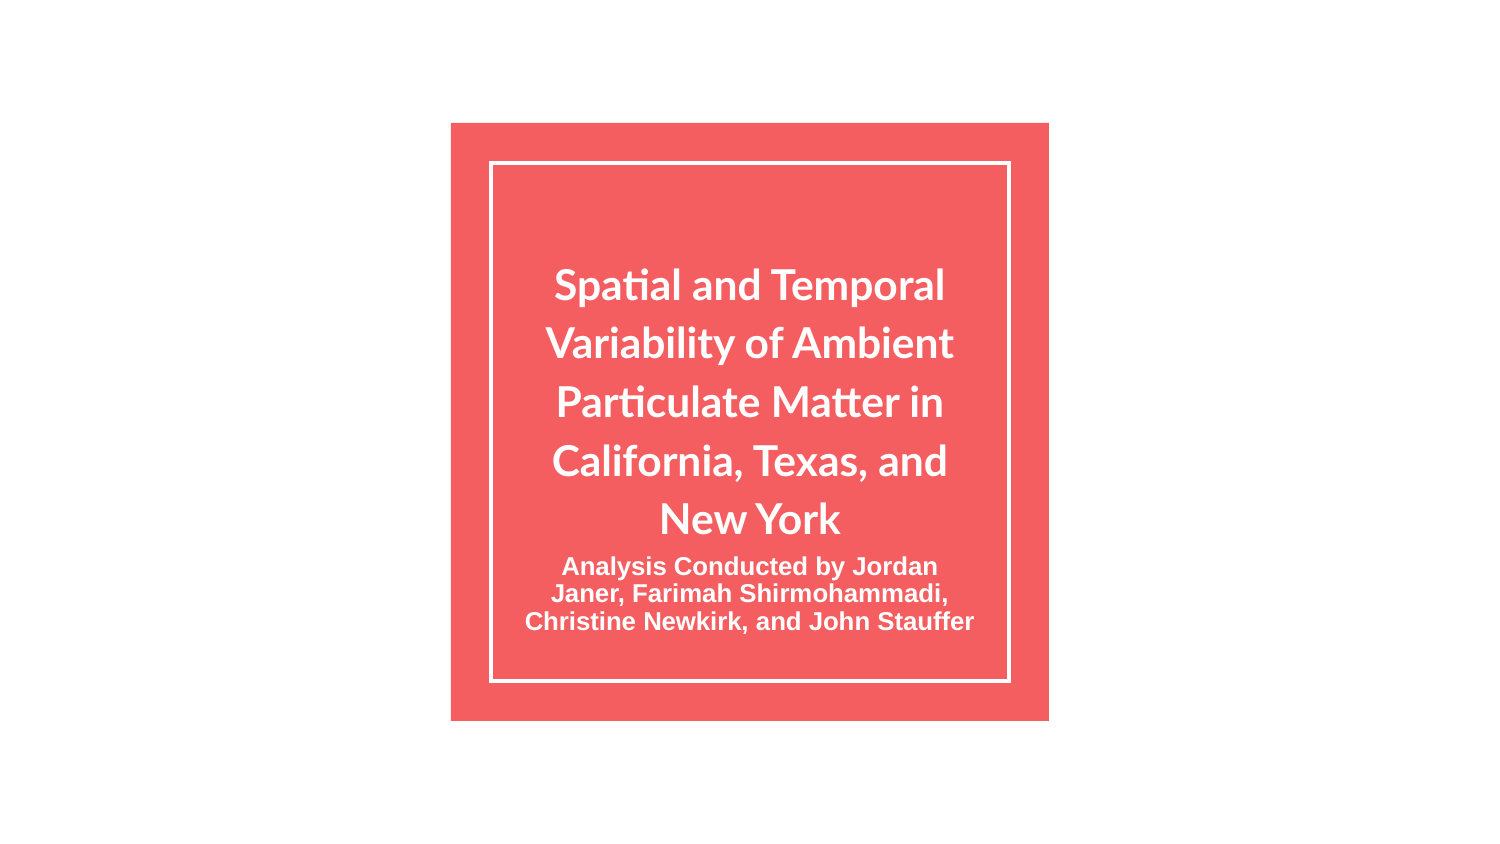

# Spatial and Temporal Variability of Ambient Particulate Matter in California, Texas, and New York
Analysis Conducted by Jordan Janer, Farimah Shirmohammadi, Christine Newkirk, and John Stauffer